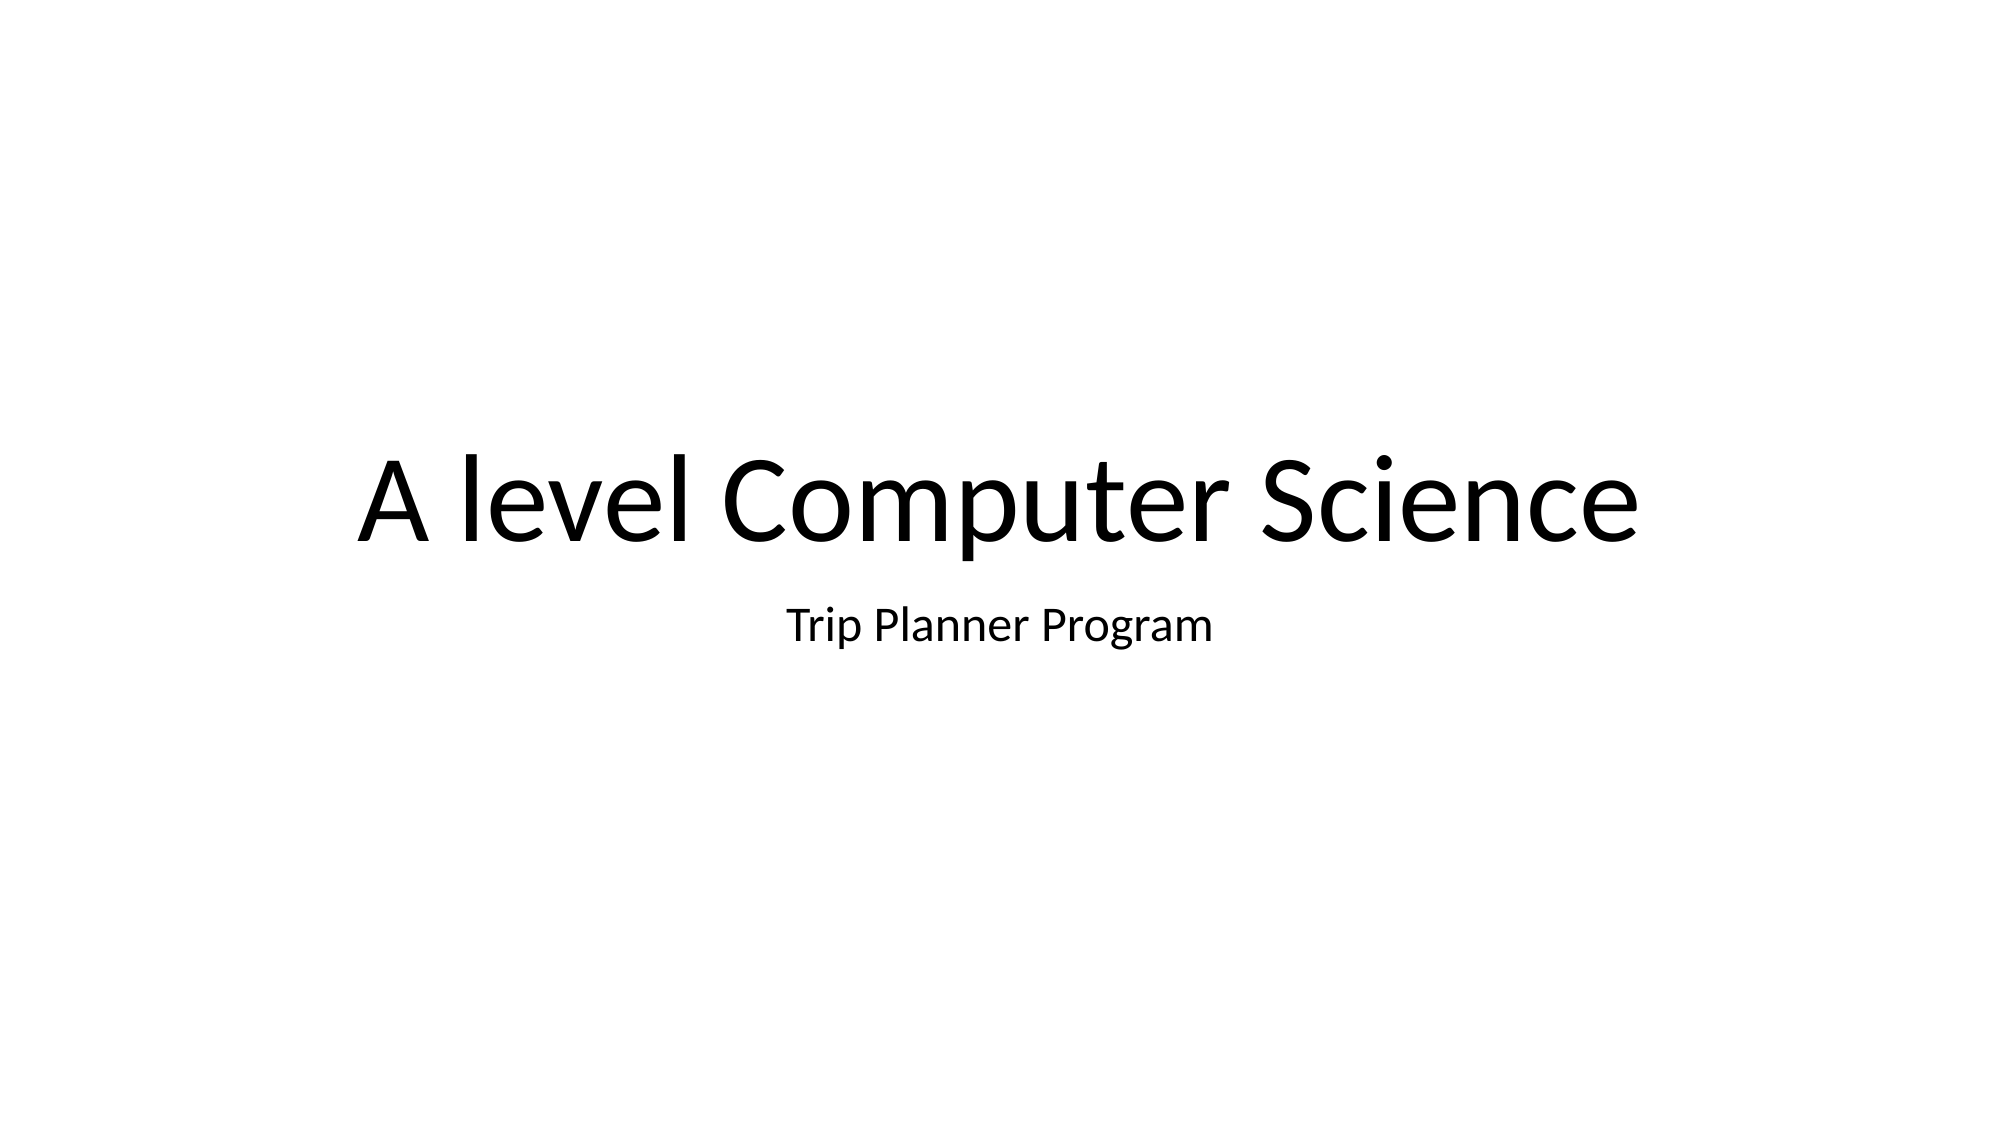

# A level Computer Science
Trip Planner Program